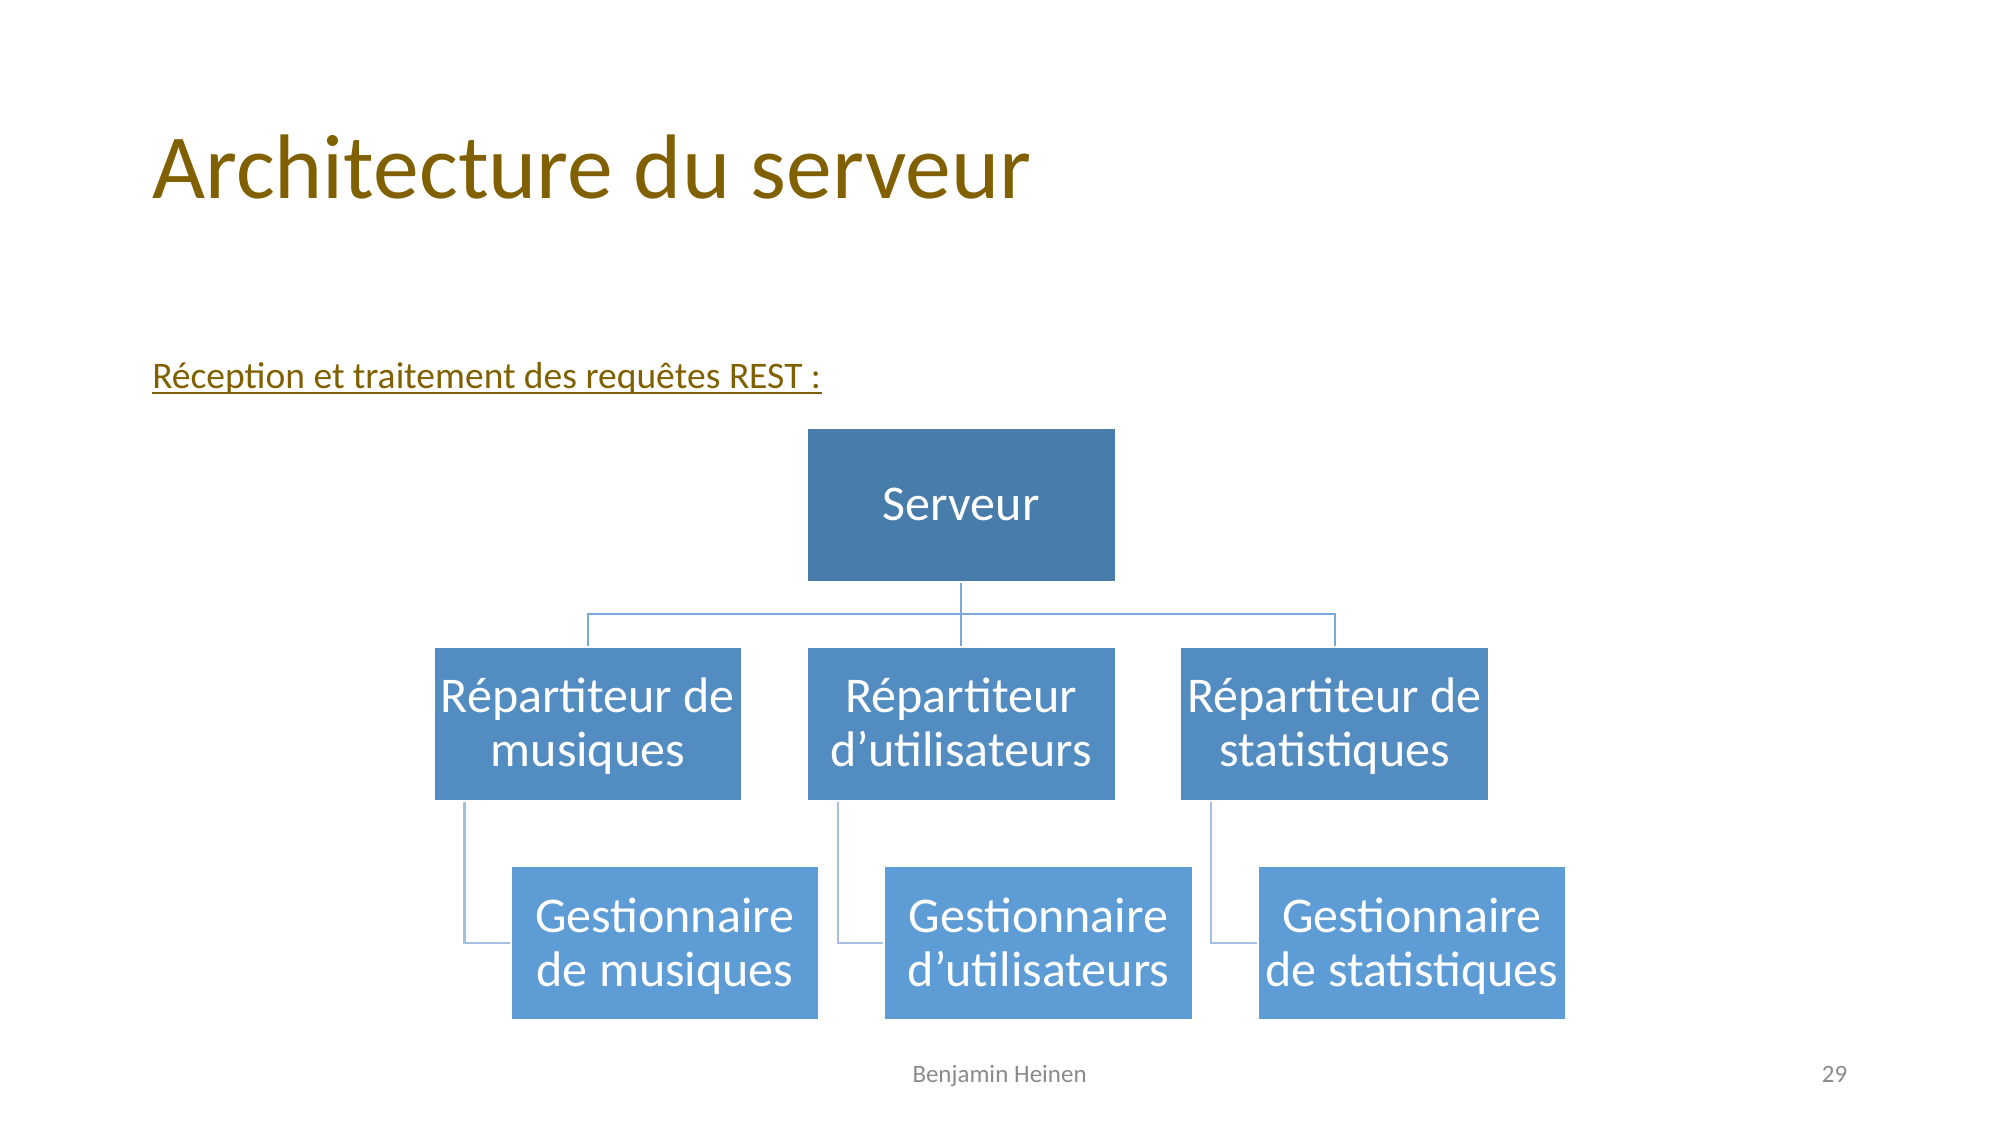

# Architecture du serveur
Réception et traitement des requêtes REST :
Serveur
Répartiteur de musiques
Gestionnaire de musiques
Répartiteur d’utilisateurs
Gestionnaire d’utilisateurs
Répartiteur de statistiques
Gestionnaire de statistiques
Benjamin Heinen
29